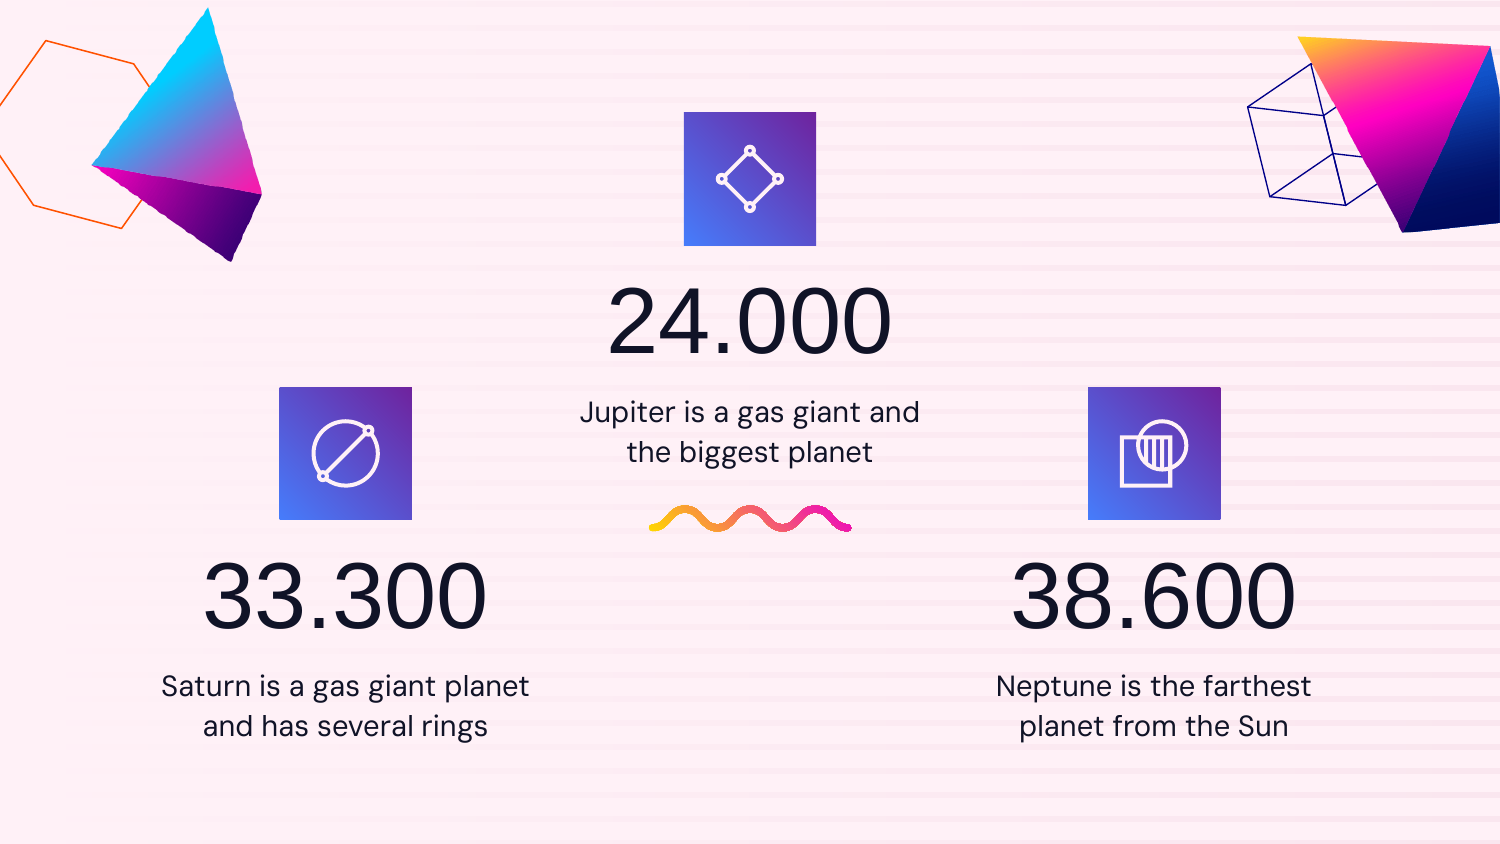

24.000
Jupiter is a gas giant and the biggest planet

# 33.300
38.600
Saturn is a gas giant planet and has several rings
Neptune is the farthest planet from the Sun